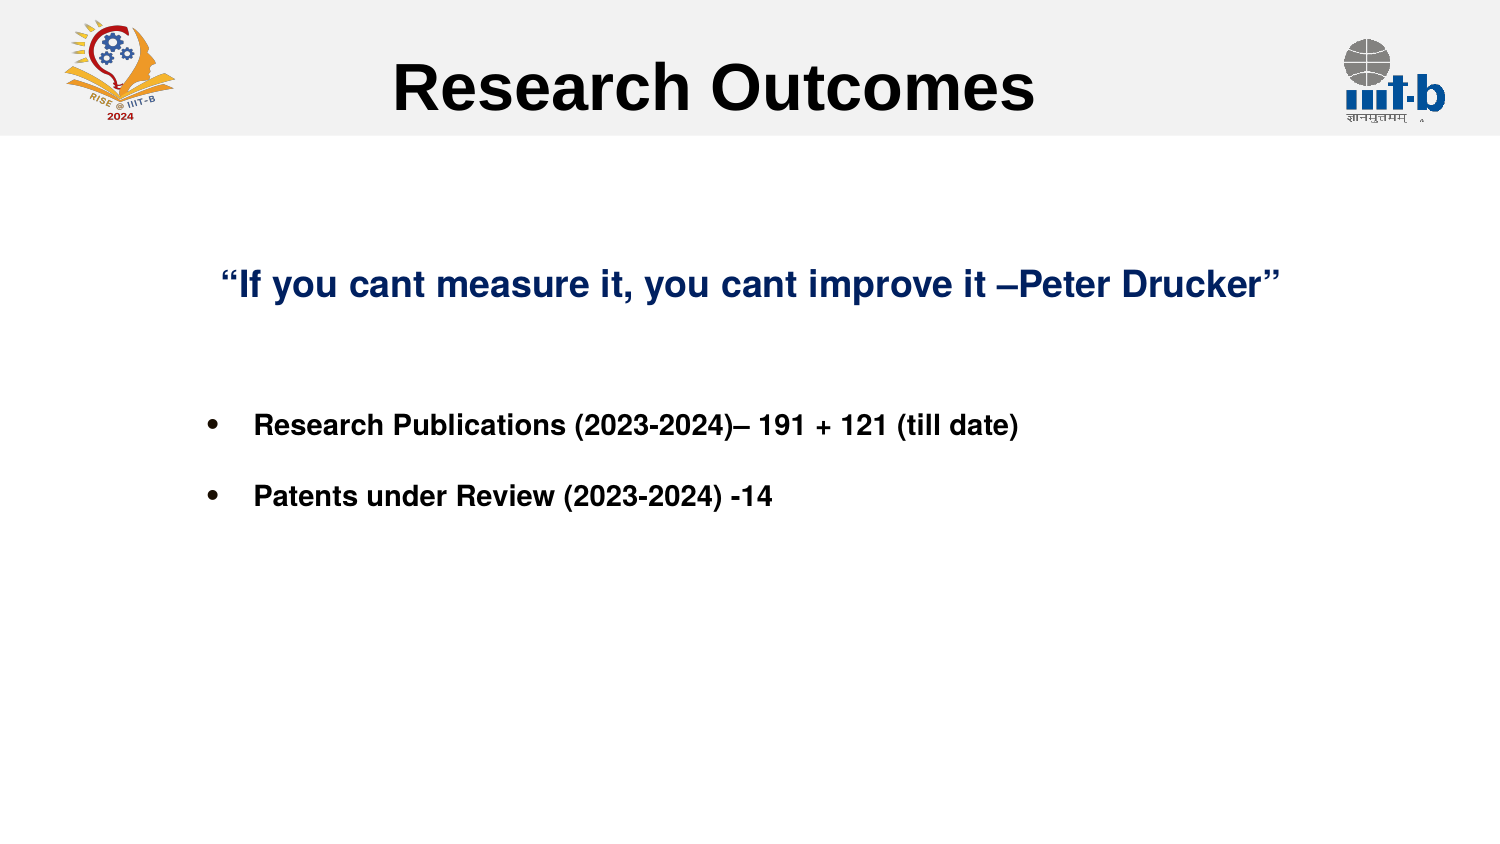

Research Outcomes
“If you cant measure it, you cant improve it –Peter Drucker”

Research Publications (2023-2024)– 191 + 121 (till date)
Patents under Review (2023-2024) -14